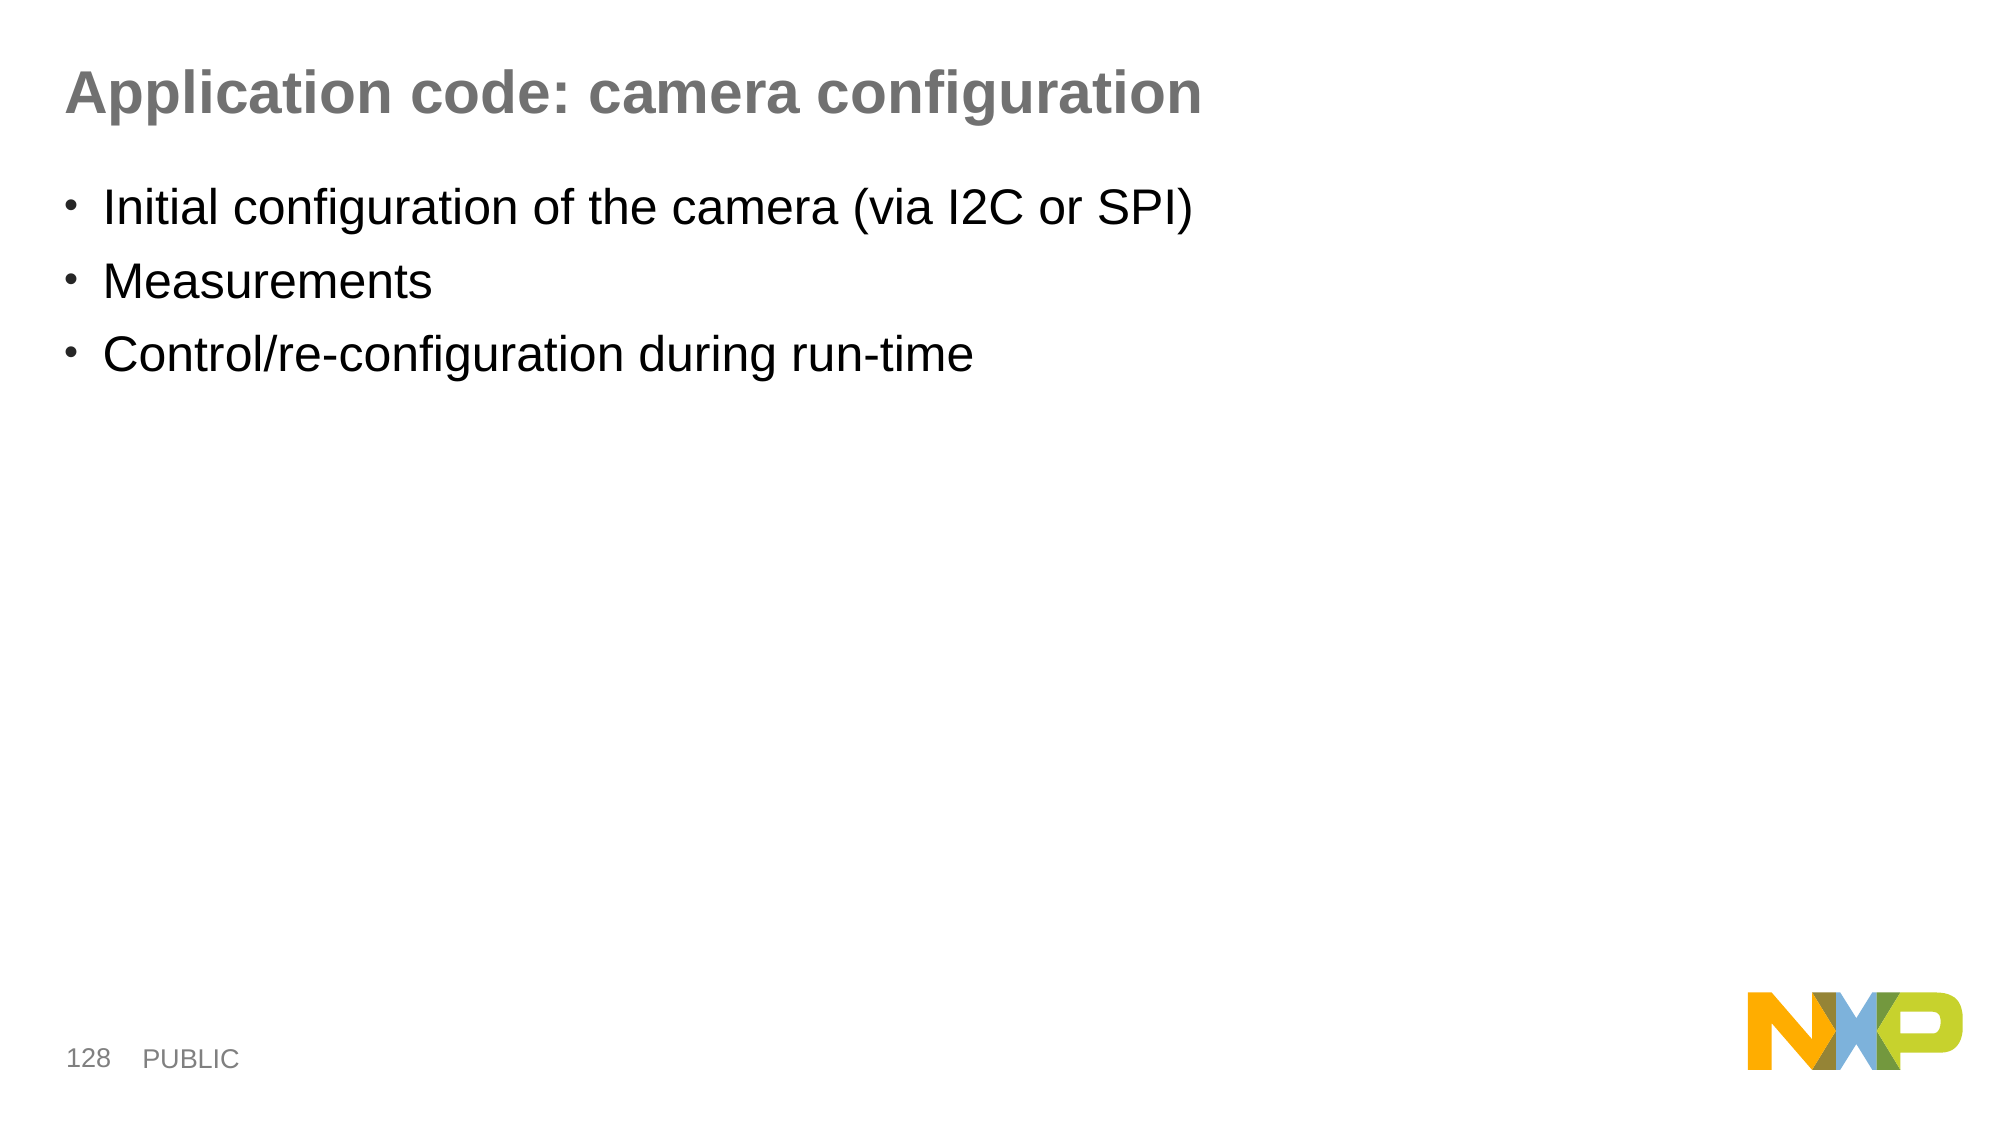

# Application code: camera configuration
Initial configuration of the camera (via I2C or SPI)
Measurements
Control/re-configuration during run-time